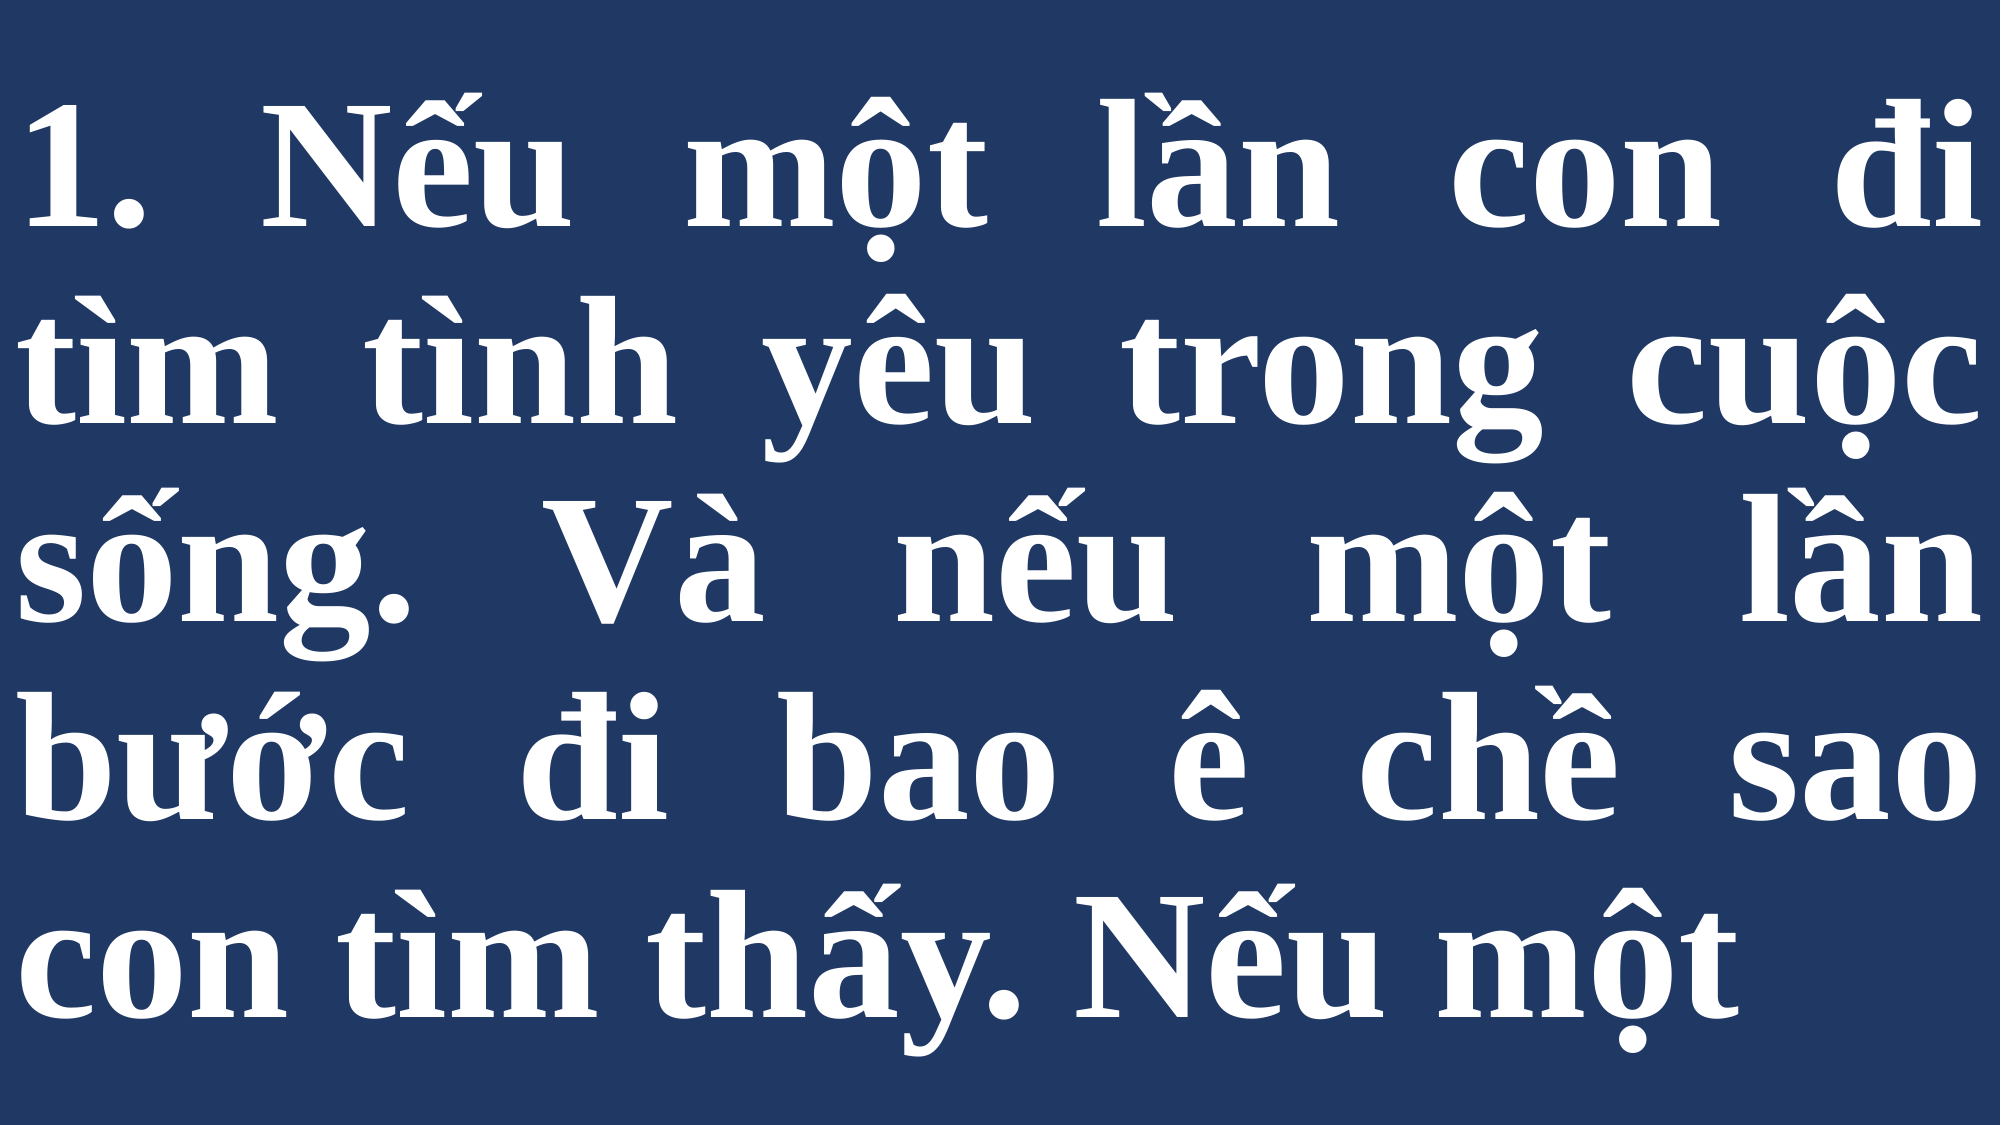

# 1. Nếu một lần con đi tìm tình yêu trong cuộc sống. Và nếu một lần bước đi bao ê chề sao con tìm thấy. Nếu một